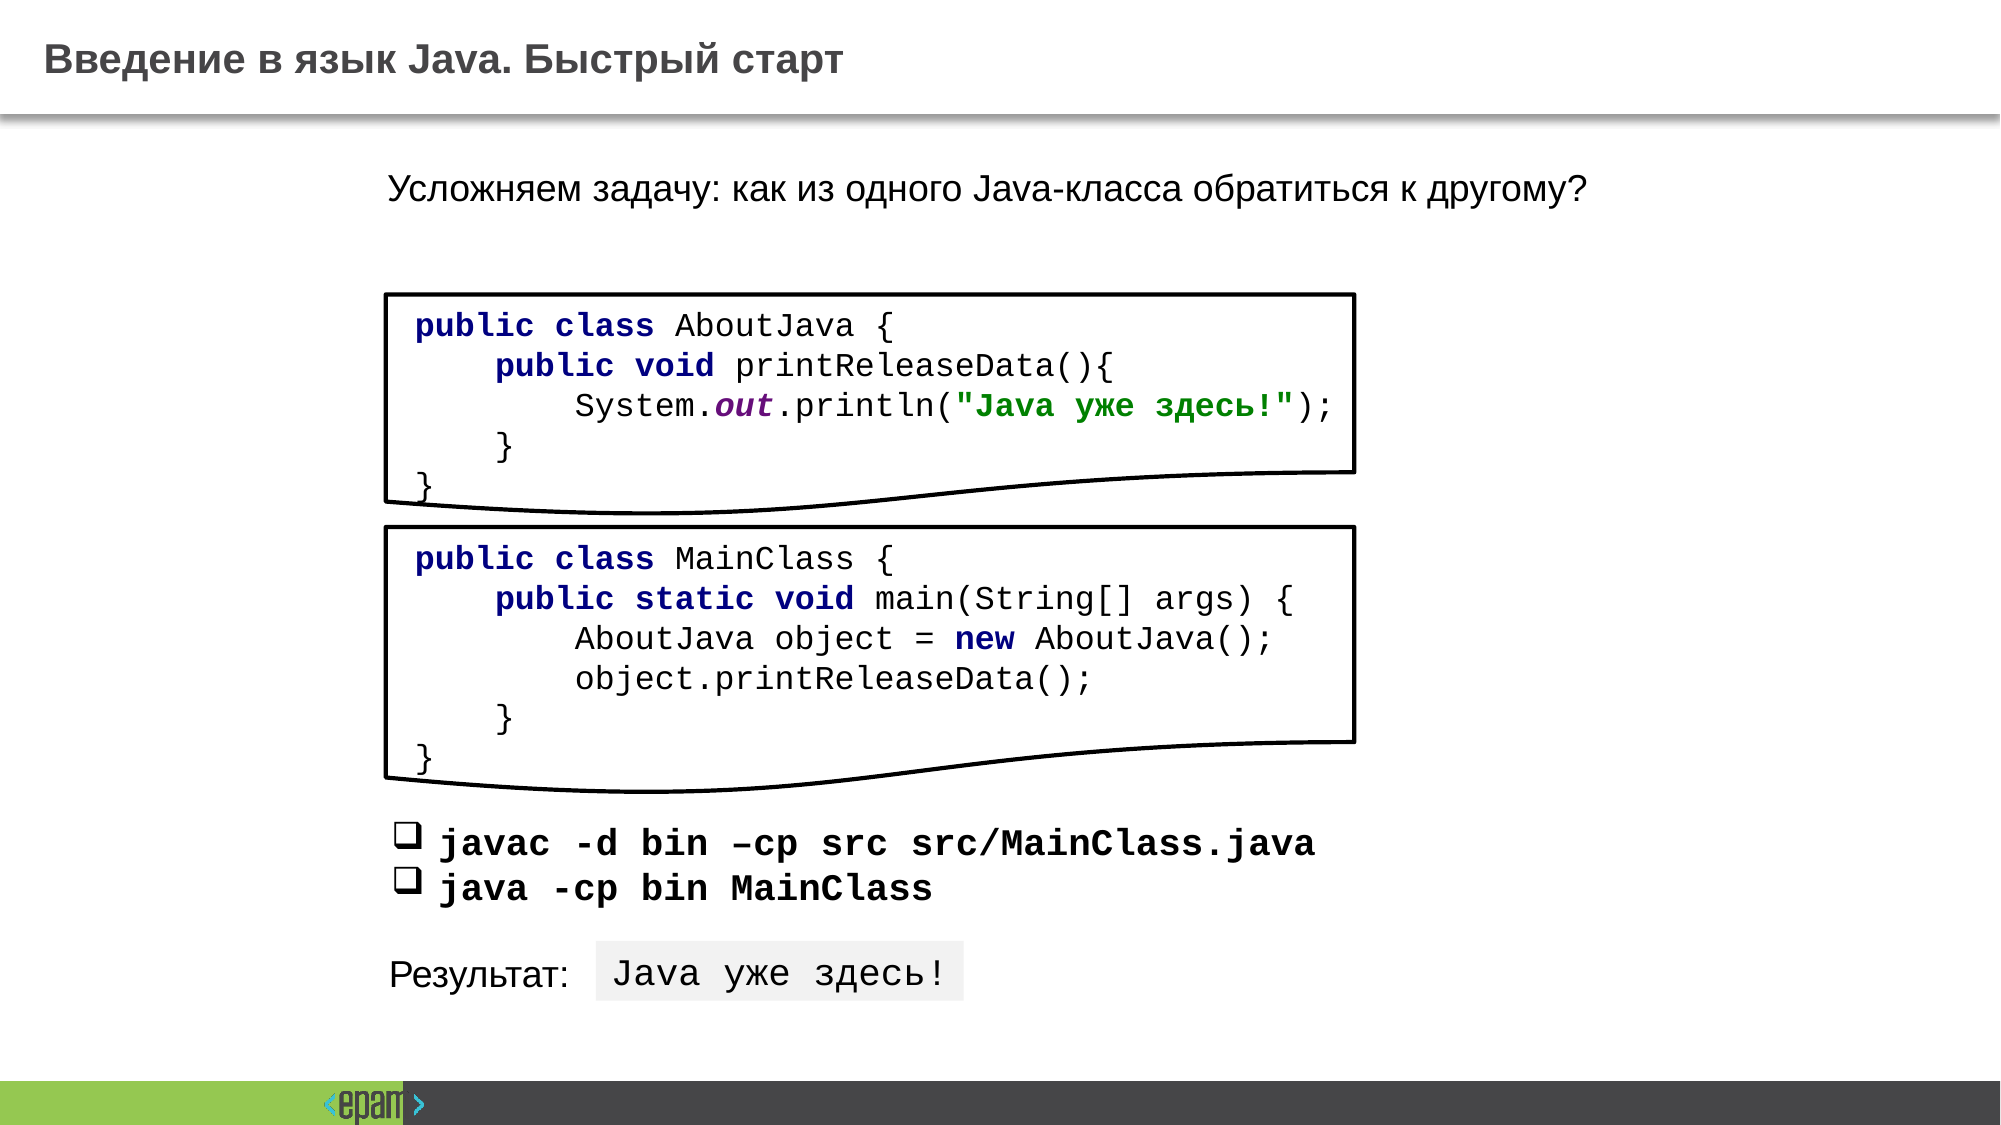

# Введение в язык Java. Быстрый старт
Усложняем задачу: как из одного Java-класса обратиться к другому?

public class AboutJava {
    public void printReleaseData(){
        System.out.println("Java уже здесь!");
    }
}

public class MainClass {
    public static void main(String[] args) {
        AboutJava object = new AboutJava();
        object.printReleaseData();
    }
}
javac -d bin –cp src src/MainClass.java
java -cp bin MainClass
Java уже здесь!
Результат:
41
2016 © EPAM Systems, RD Dep.